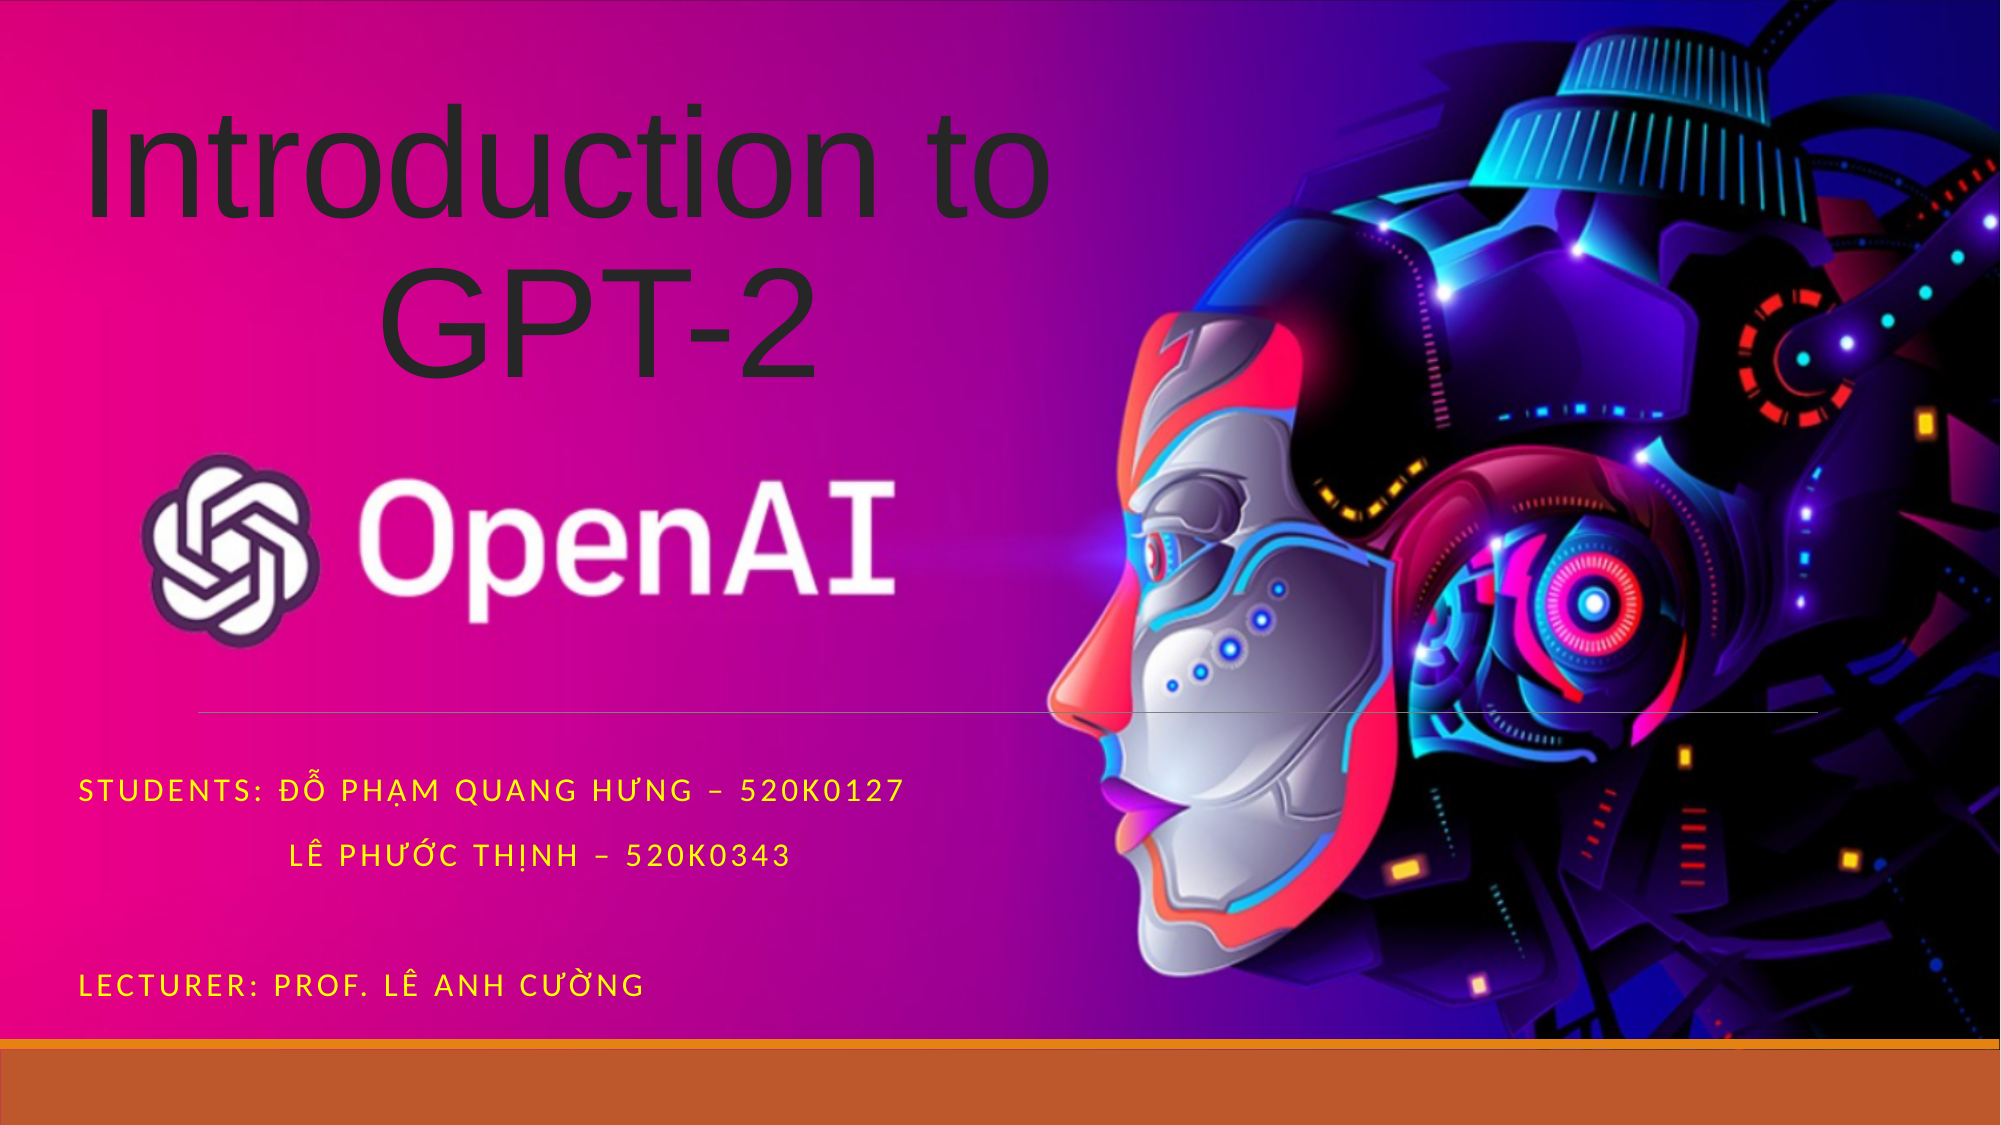

# Introduction to GPT-2
Students: Đỗ Phạm Quang Hưng – 520K0127
                  Lê Phước Thịnh – 520K0343

Lecturer: Prof. Lê Anh Cường